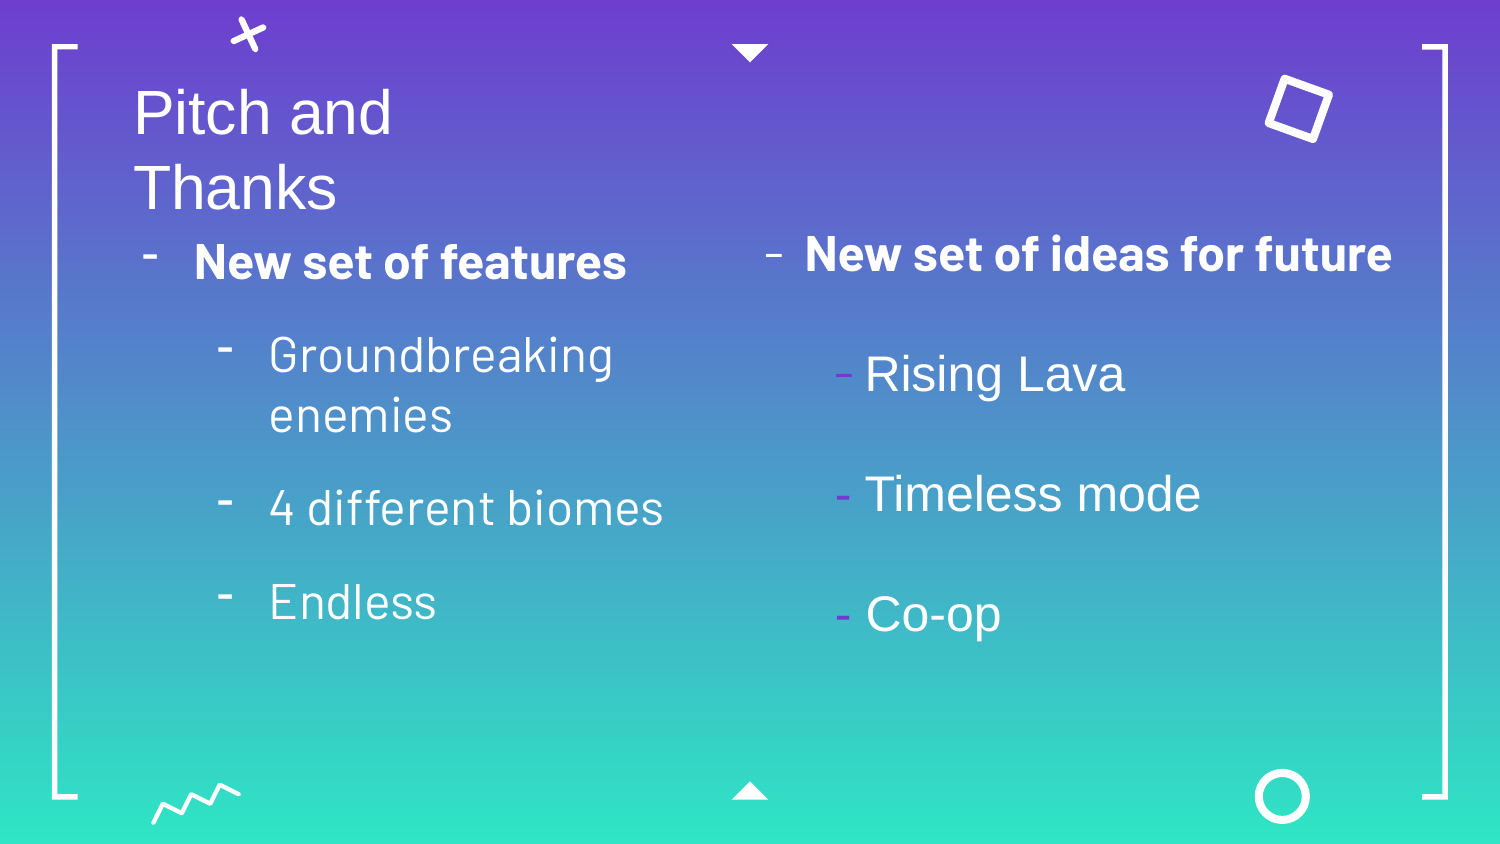

# Pitch and Thanks
New set of features
Groundbreaking enemies
4 different biomes
Endless

-  New set of ideas for future​

       - Rising Lava

     - Timeless mode

     - Co-op